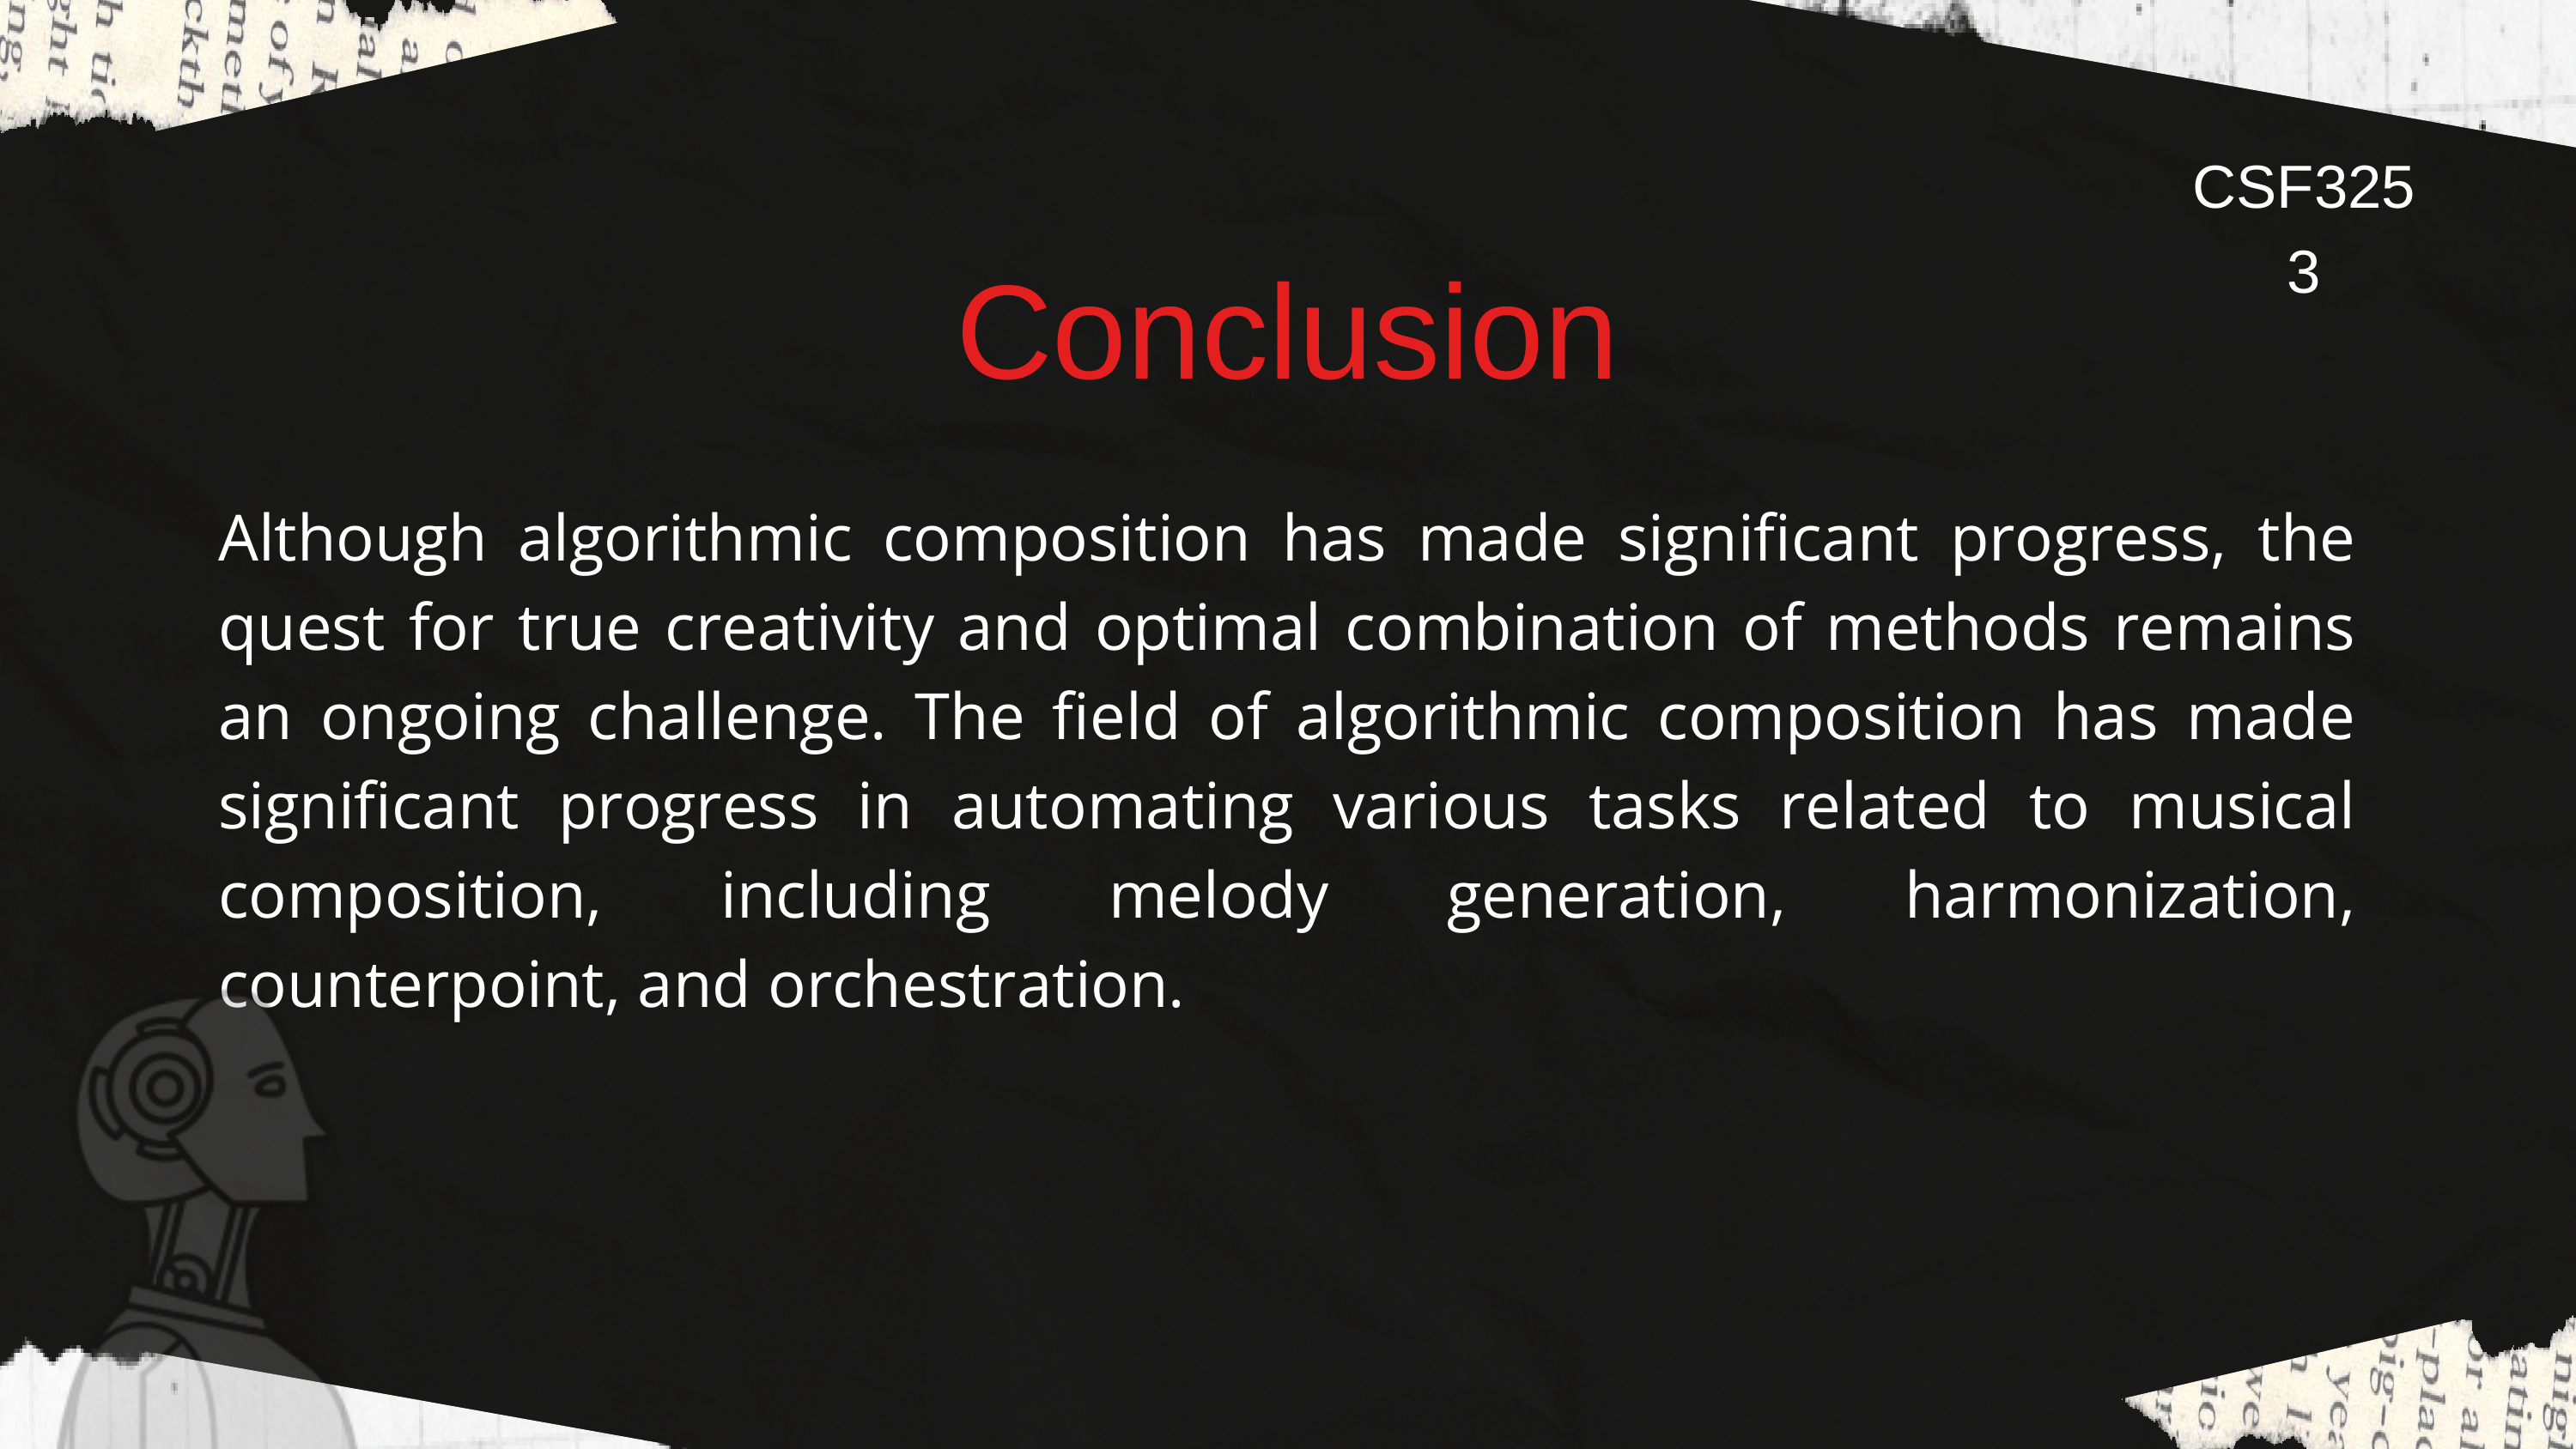

CSF3253
Conclusion
Although algorithmic composition has made significant progress, the quest for true creativity and optimal combination of methods remains an ongoing challenge. The field of algorithmic composition has made significant progress in automating various tasks related to musical composition, including melody generation, harmonization, counterpoint, and orchestration.